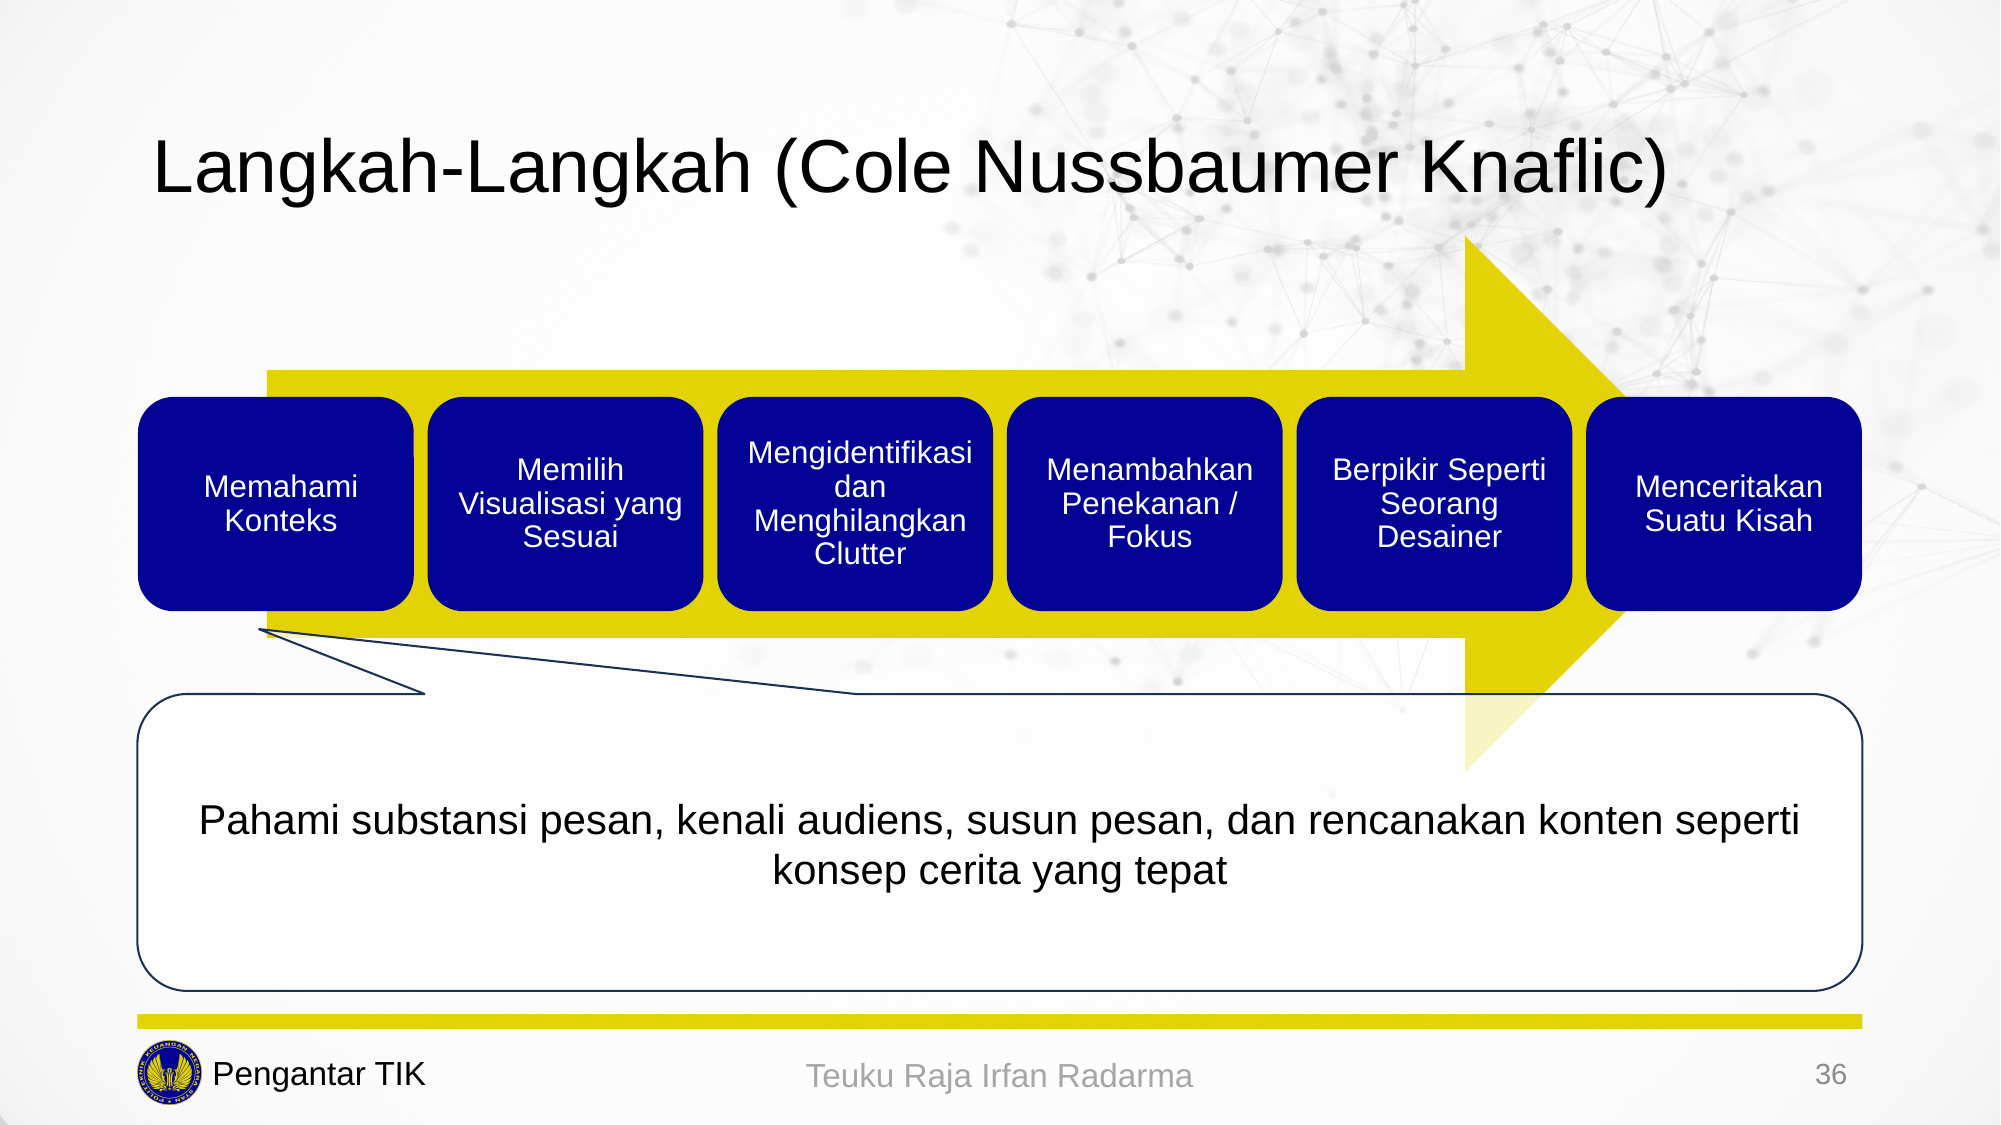

# Langkah-Langkah (Cole Nussbaumer Knaflic)
Memahami Konteks
Memilih Visualisasi yang Sesuai
Mengidentifikasi dan Menghilangkan Clutter
Menambahkan Penekanan / Fokus
Berpikir Seperti Seorang Desainer
Menceritakan Suatu Kisah
Pahami substansi pesan, kenali audiens, susun pesan, dan rencanakan konten seperti konsep cerita yang tepat
36